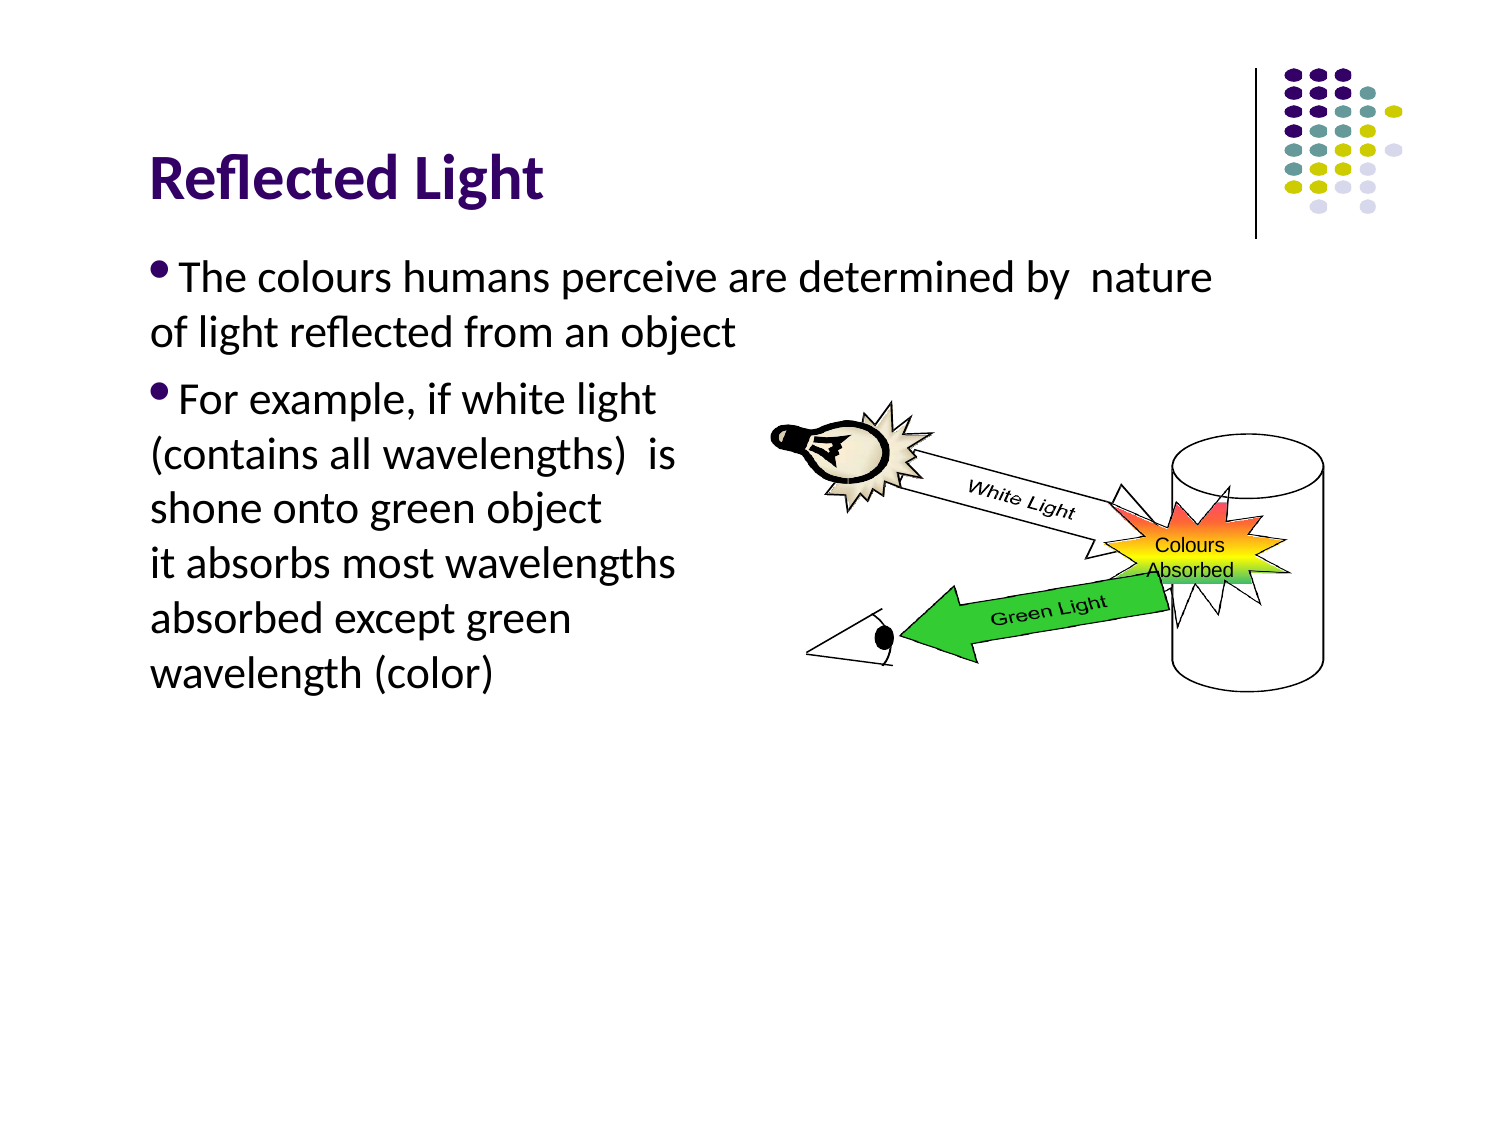

# Reflected Light
The colours humans perceive are determined by  nature of light reflected from an object
For example, if white light  (contains all wavelengths)  is shone onto green object
it absorbs most wavelengths  absorbed except green  wavelength (color)

Colours  Absorbed